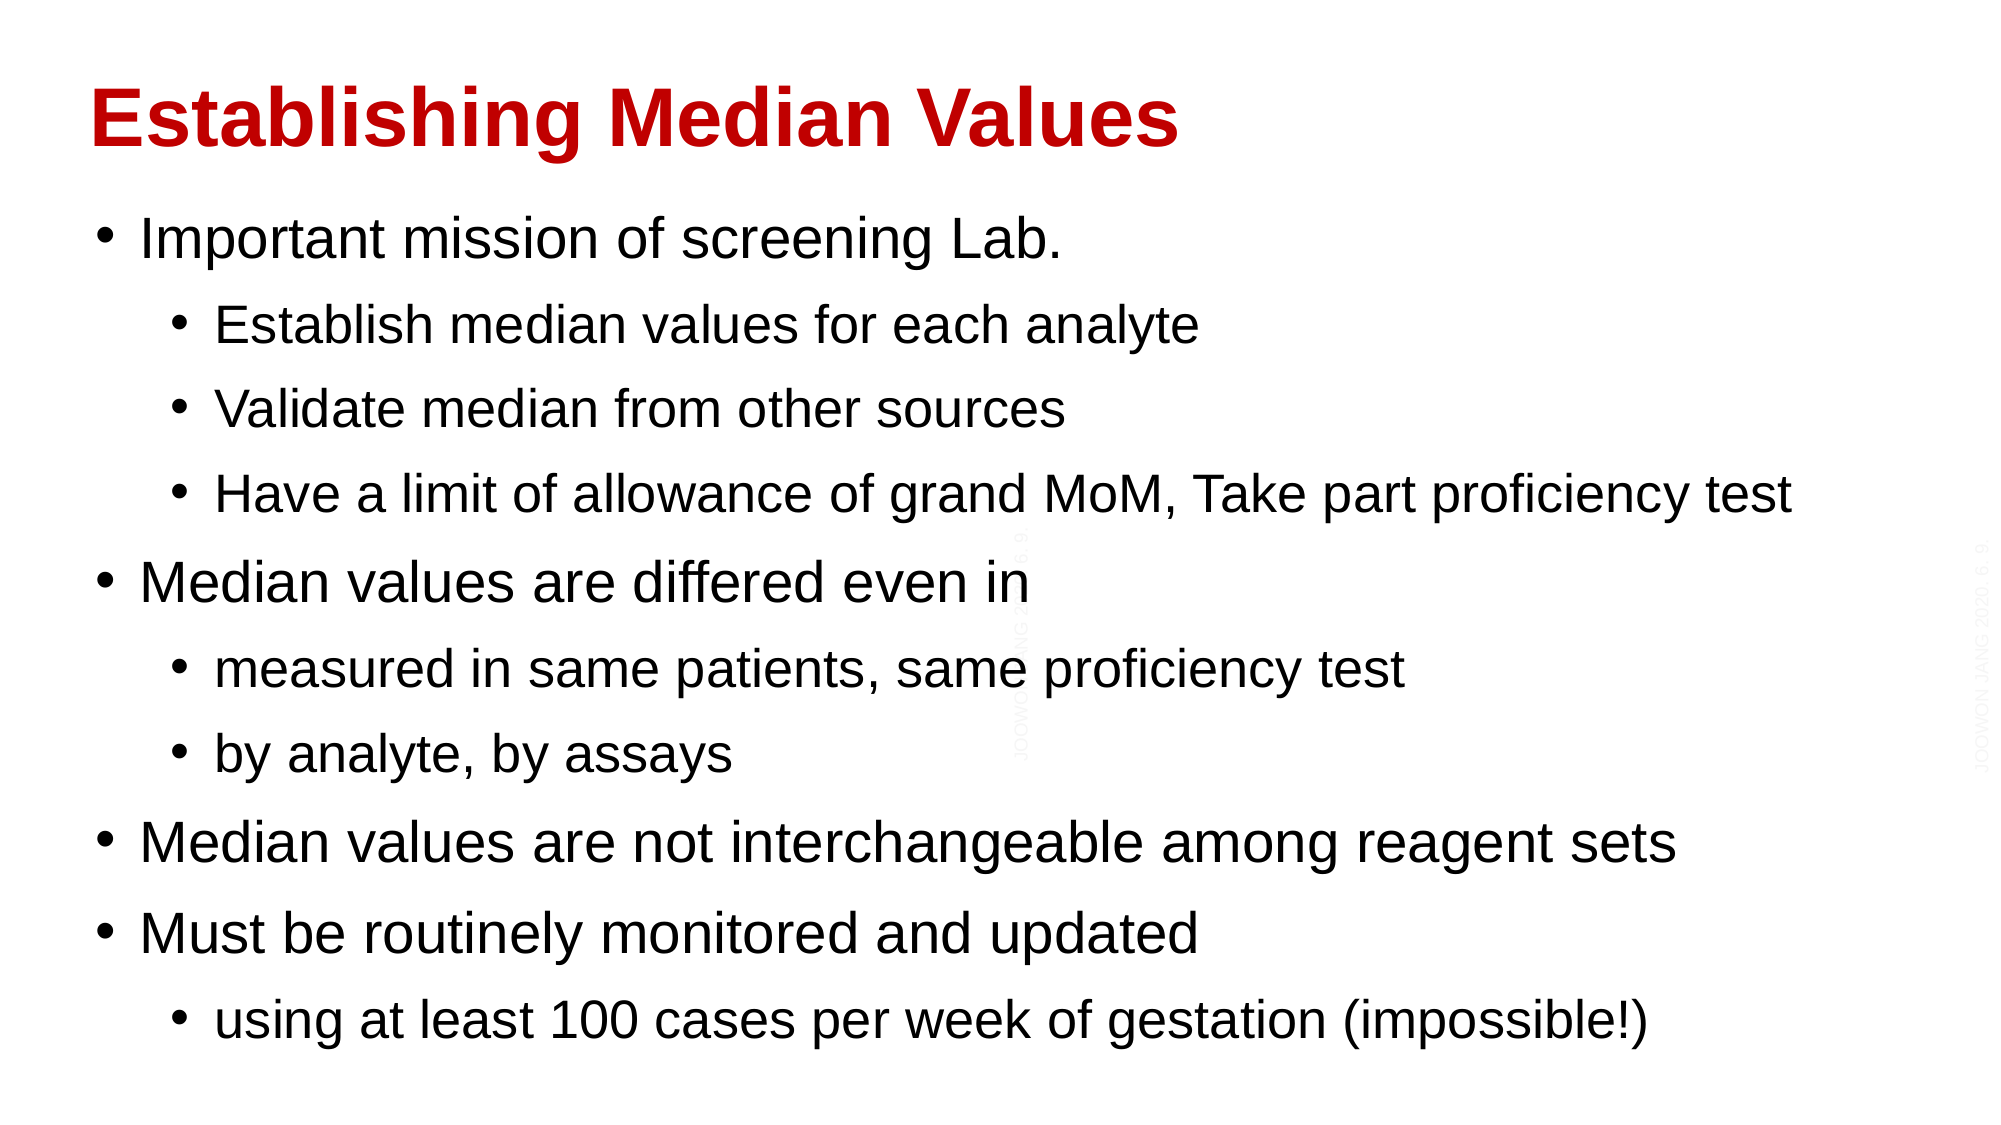

Establishing Median Values
Important mission of screening Lab.
Establish median values for each analyte
Validate median from other sources
Have a limit of allowance of grand MoM, Take part proficiency test
Median values are differed even in
measured in same patients, same proficiency test
by analyte, by assays
Median values are not interchangeable among reagent sets
Must be routinely monitored and updated
using at least 100 cases per week of gestation (impossible!)